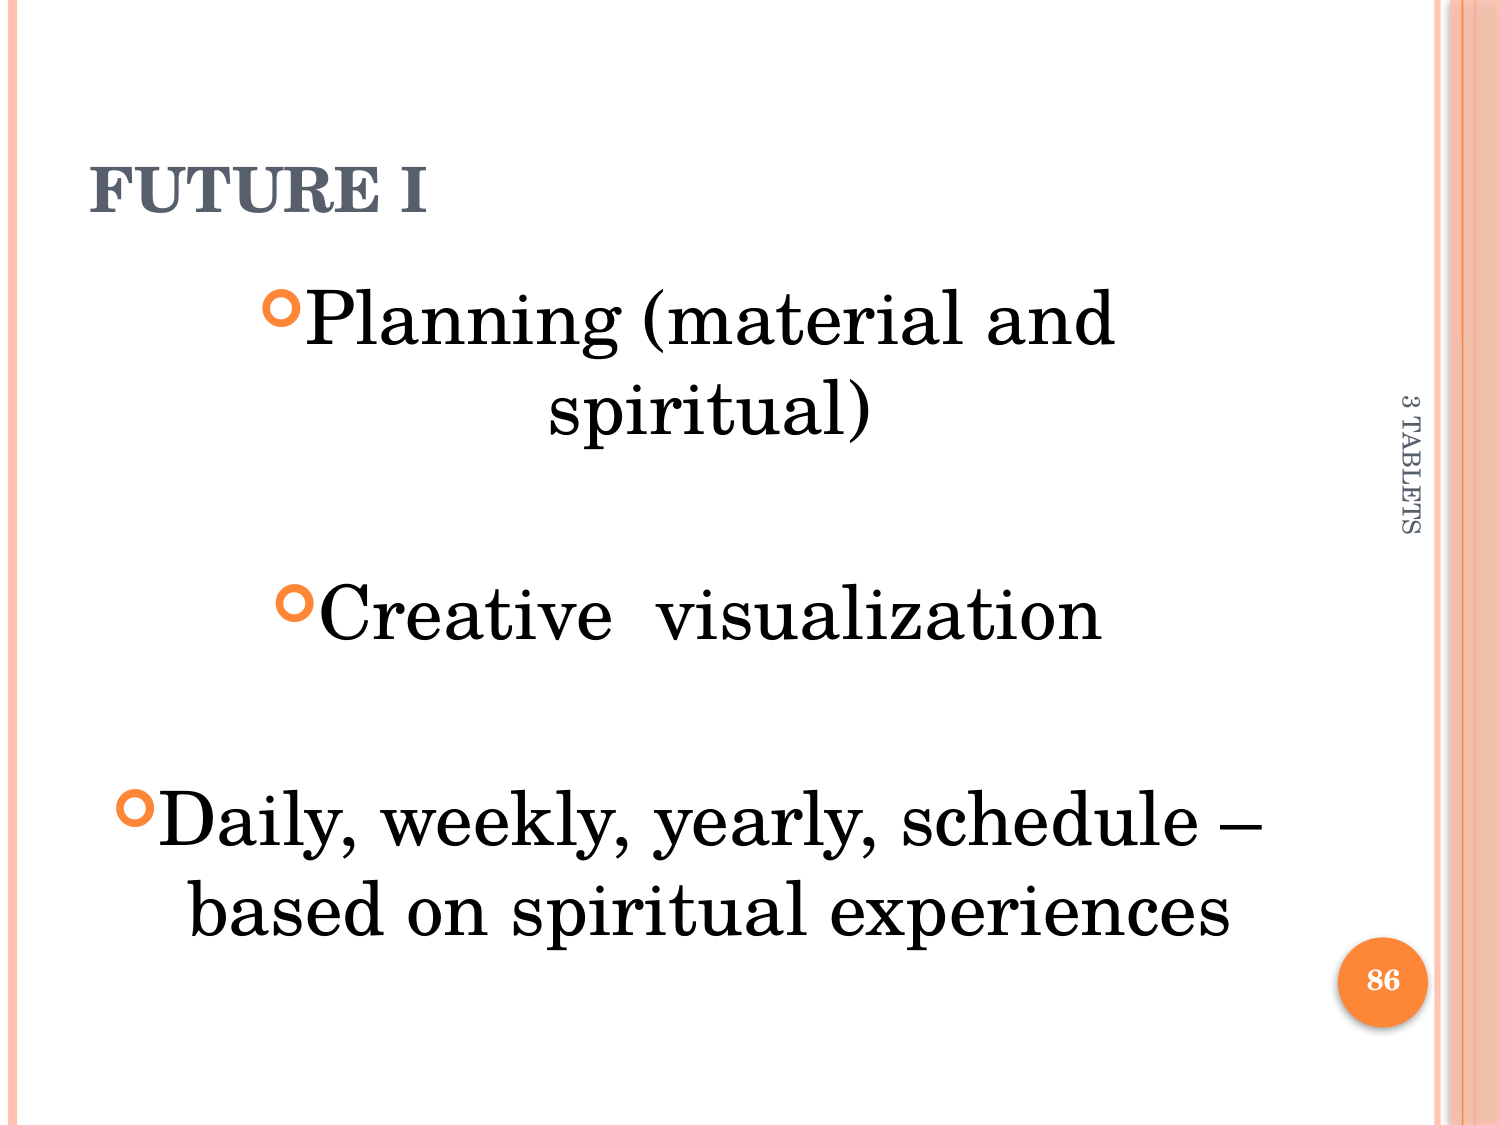

# FUTURE I
Planning (material and spiritual)

Creative  visualization

Daily, weekly, yearly, schedule – based on spiritual experiences
3 TABLETS
86